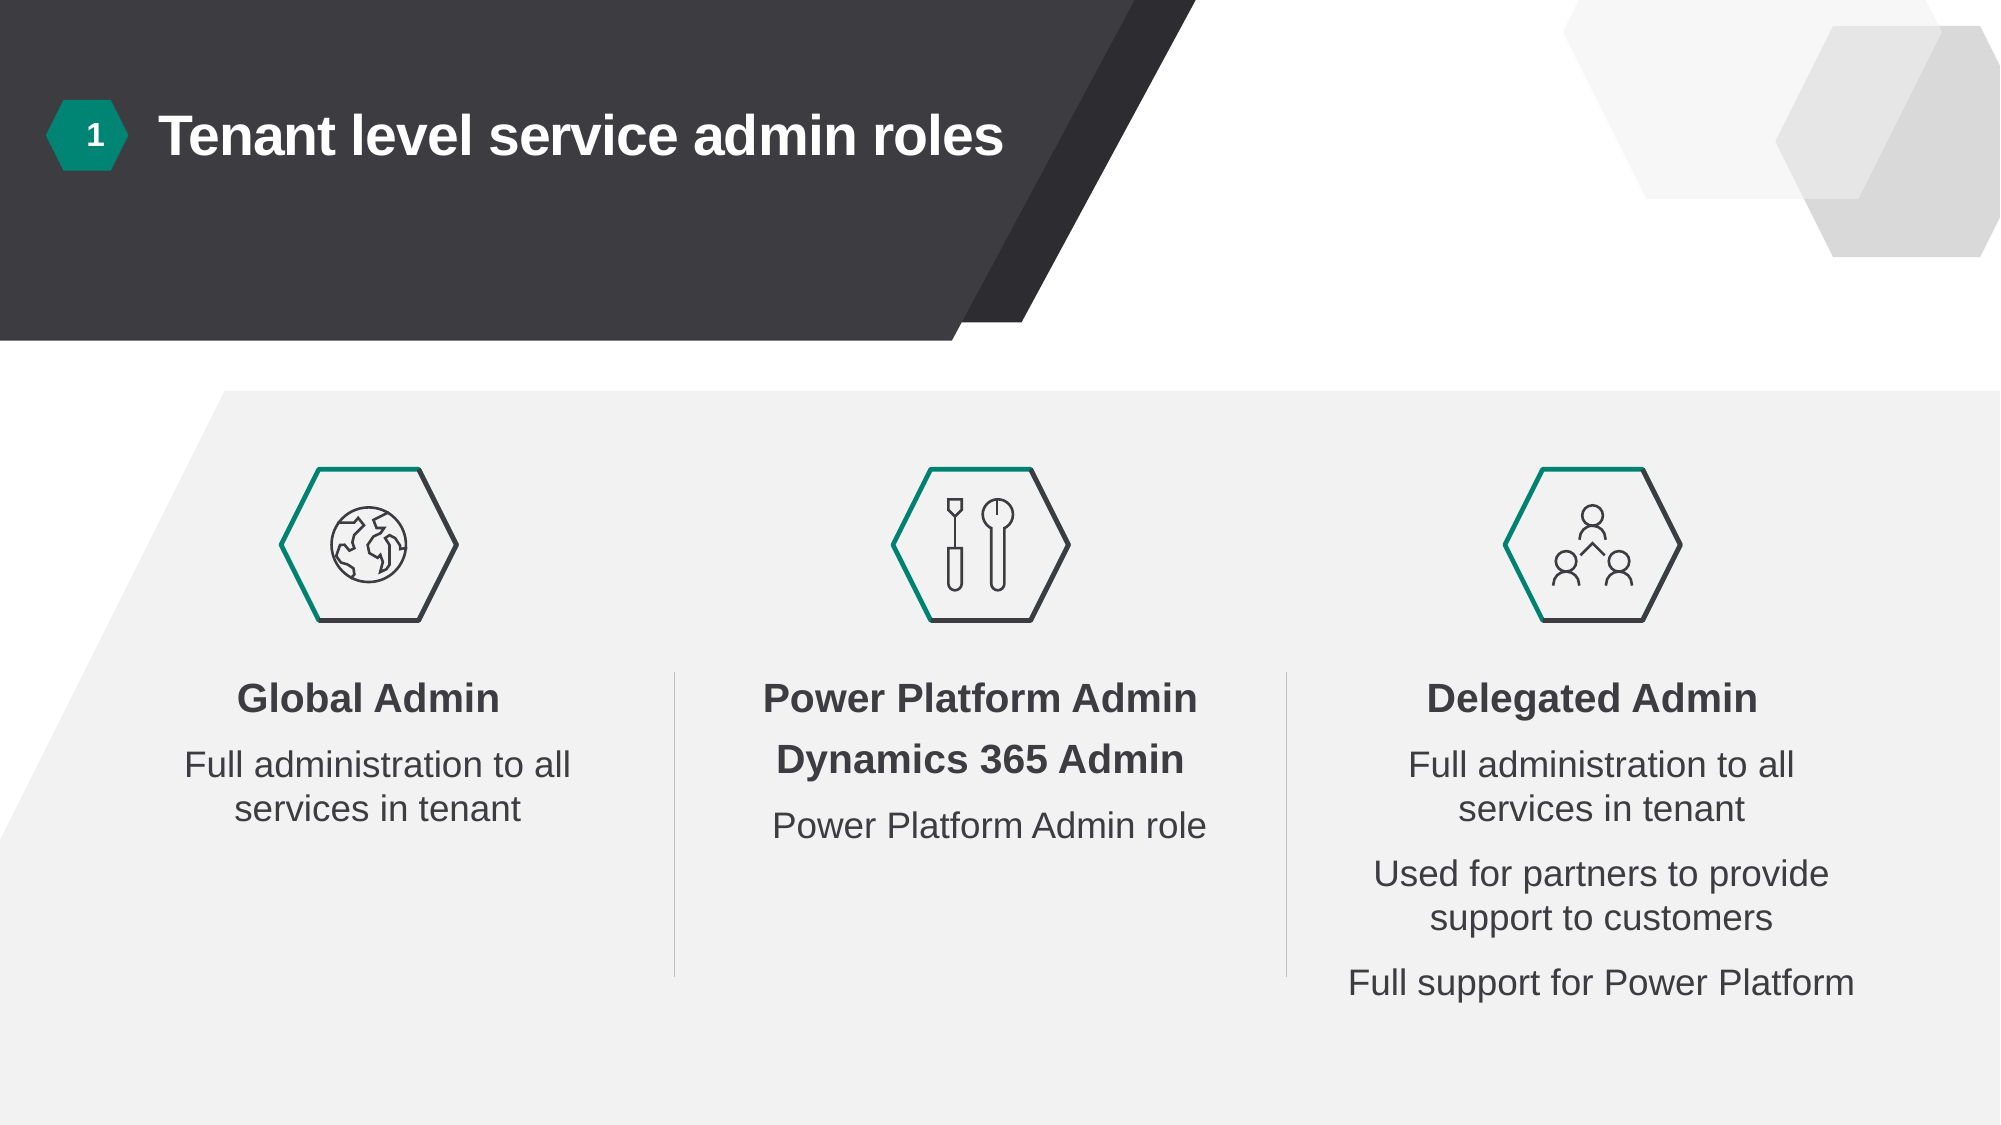

1
# Tenant level service admin roles

Global Admin
Full administration to all services in tenant
Power Platform Admin
Dynamics 365 Admin
Power Platform Admin role
Delegated Admin
Full administration to all
services in tenant
Used for partners to provide support to customers
Full support for Power Platform